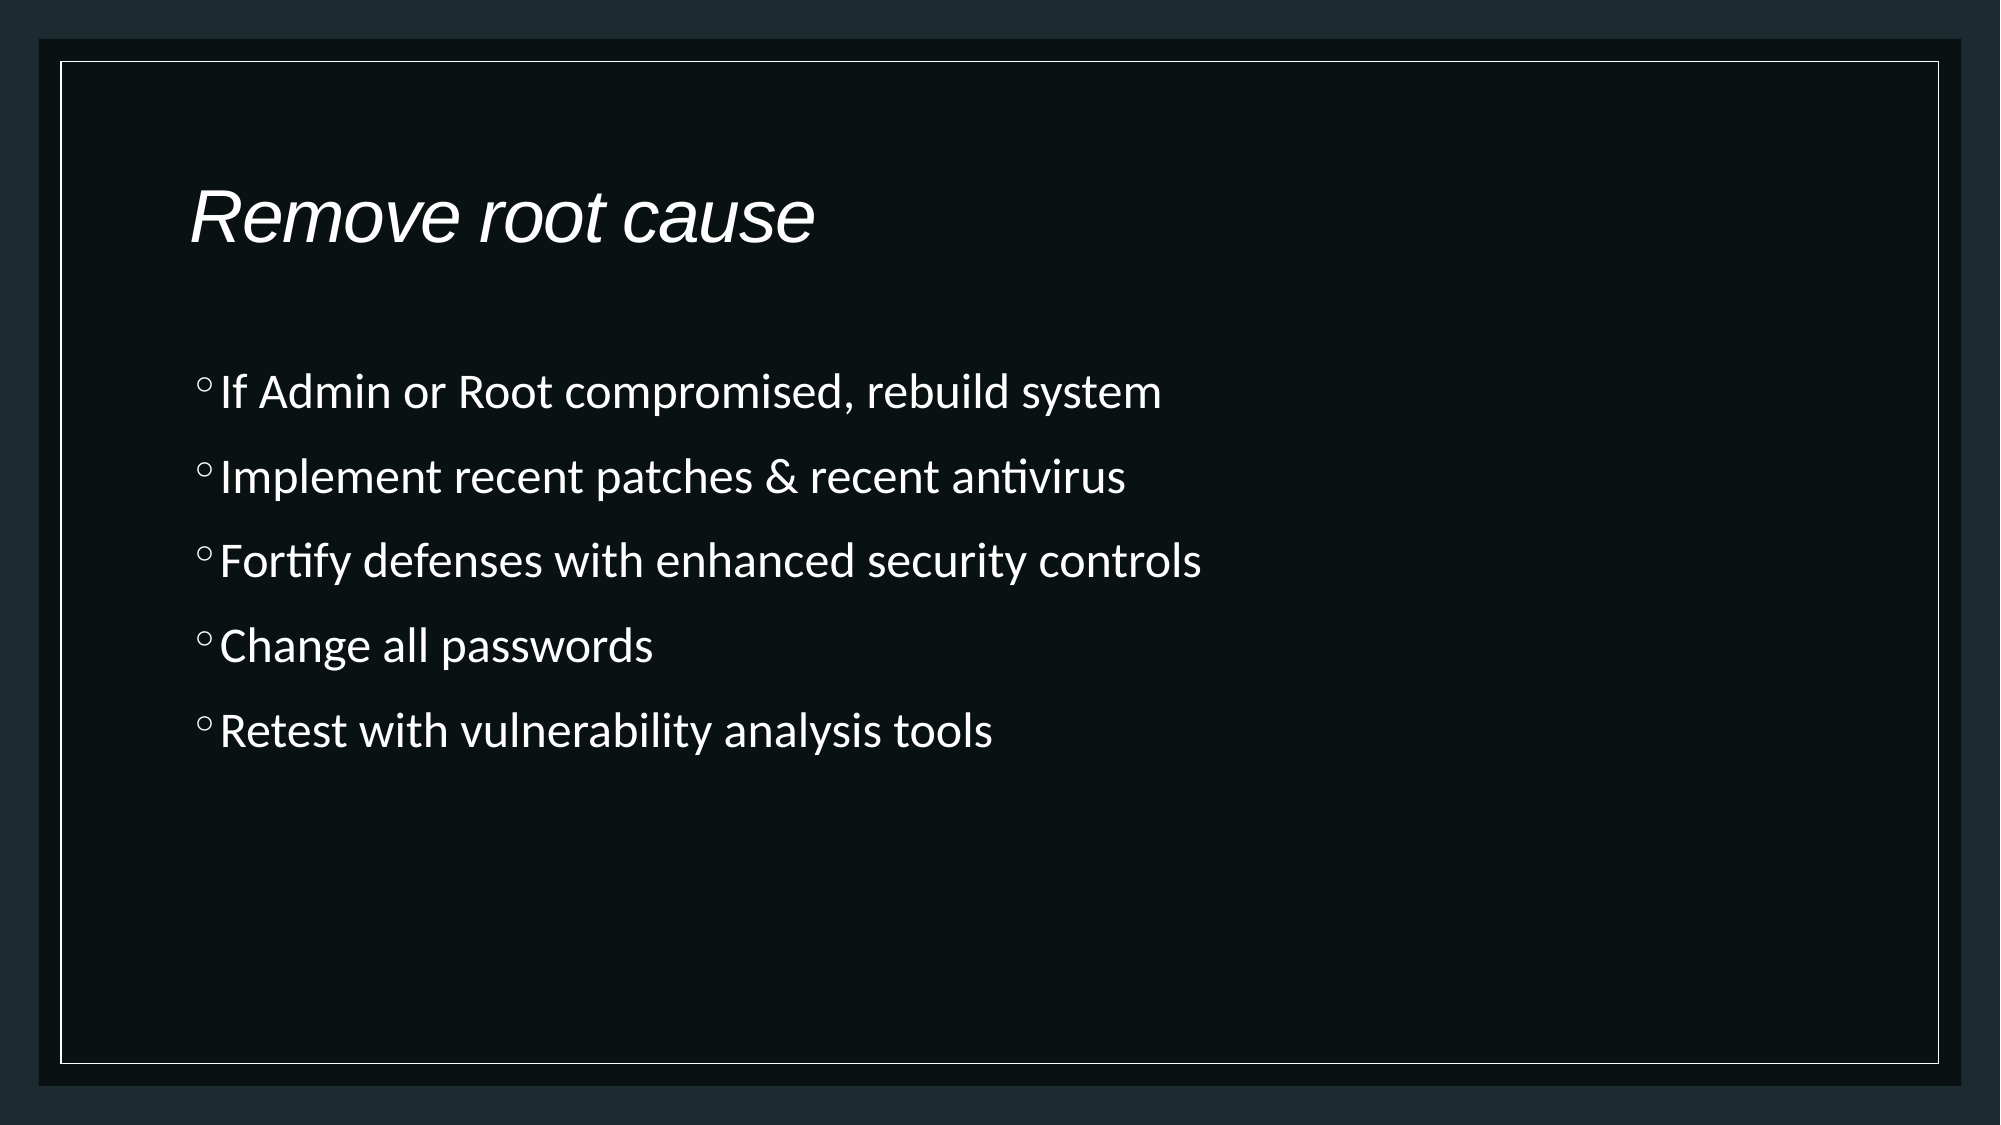

# Remove root cause
If Admin or Root compromised, rebuild system
Implement recent patches & recent antivirus
Fortify defenses with enhanced security controls
Change all passwords
Retest with vulnerability analysis tools